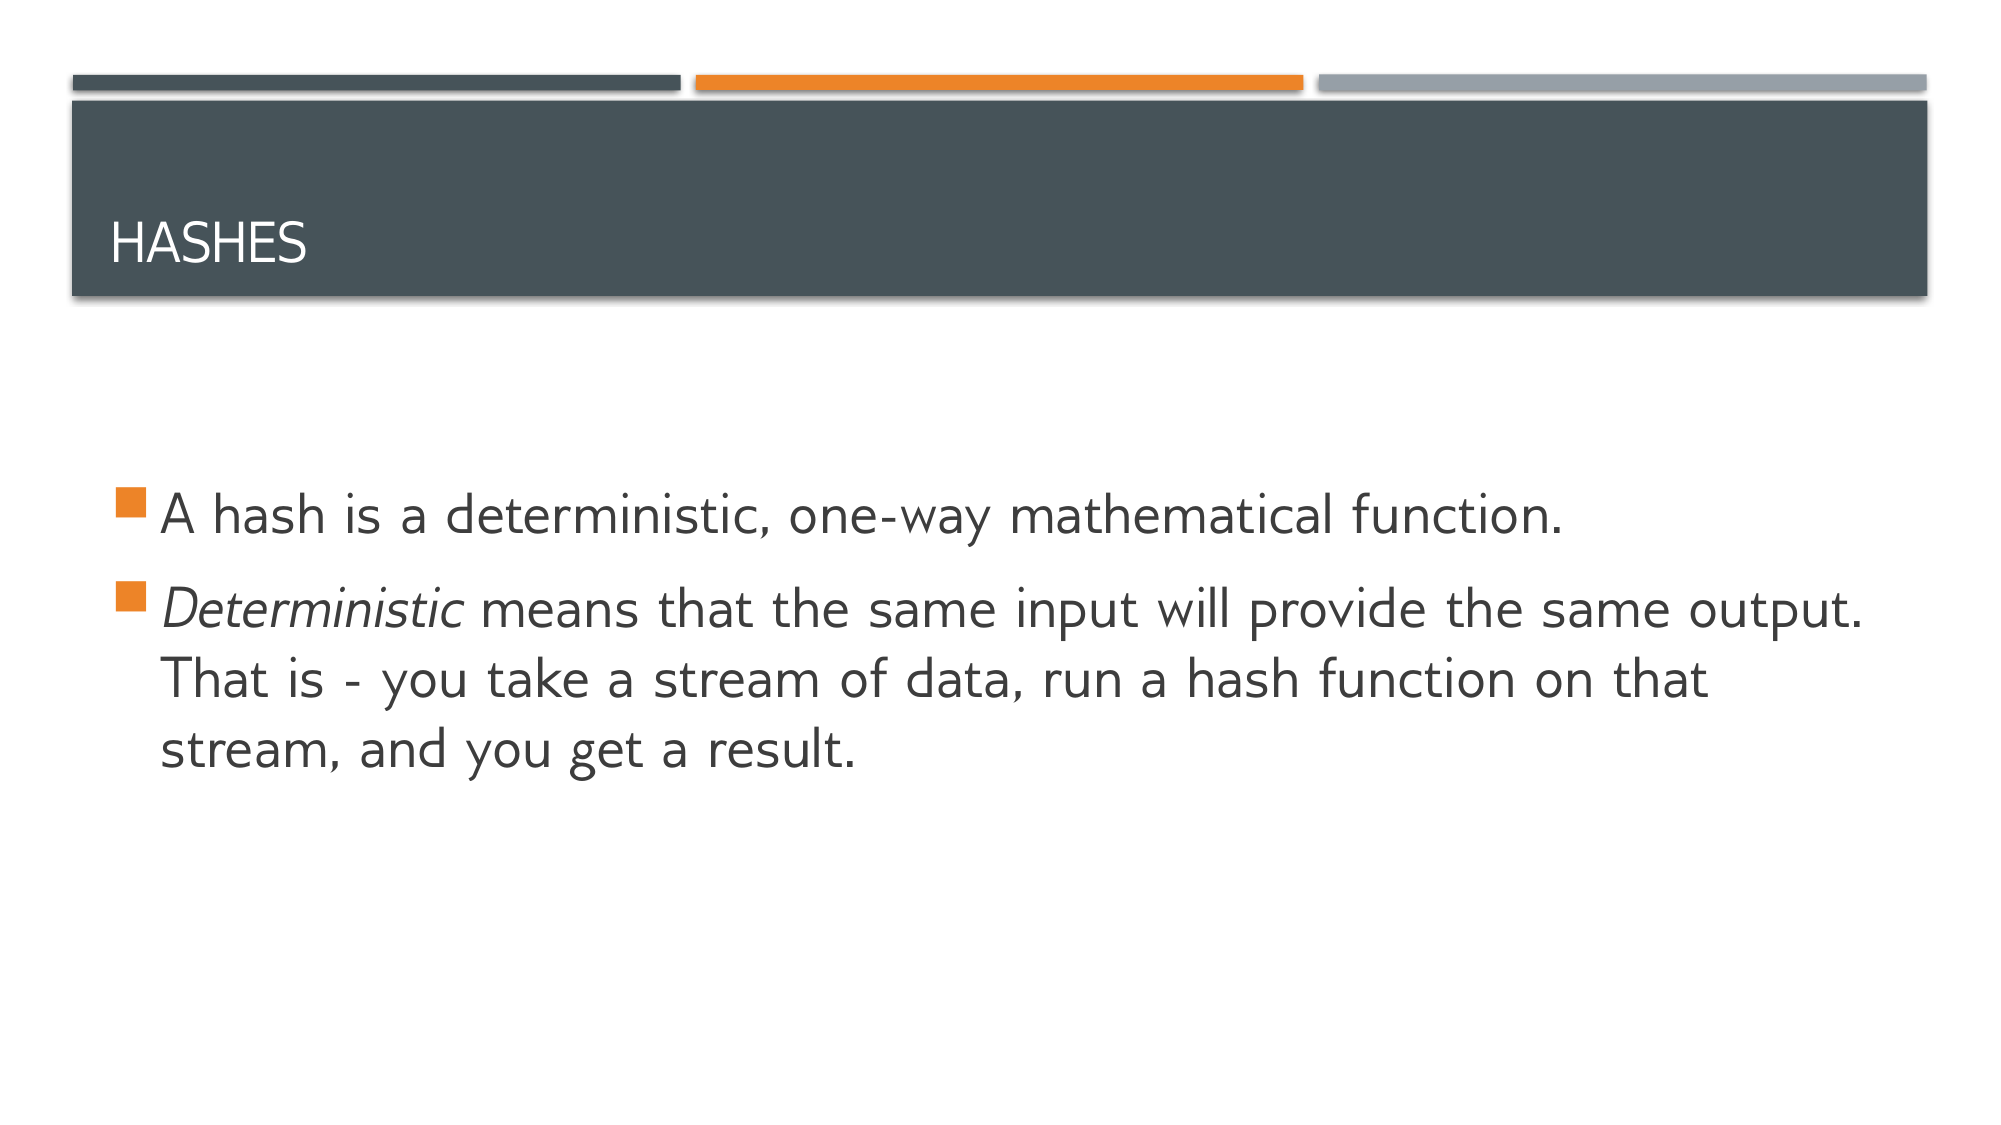

# Hashes
A hash is a deterministic, one-way mathematical function.
Deterministic means that the same input will provide the same output. That is - you take a stream of data, run a hash function on that stream, and you get a result.